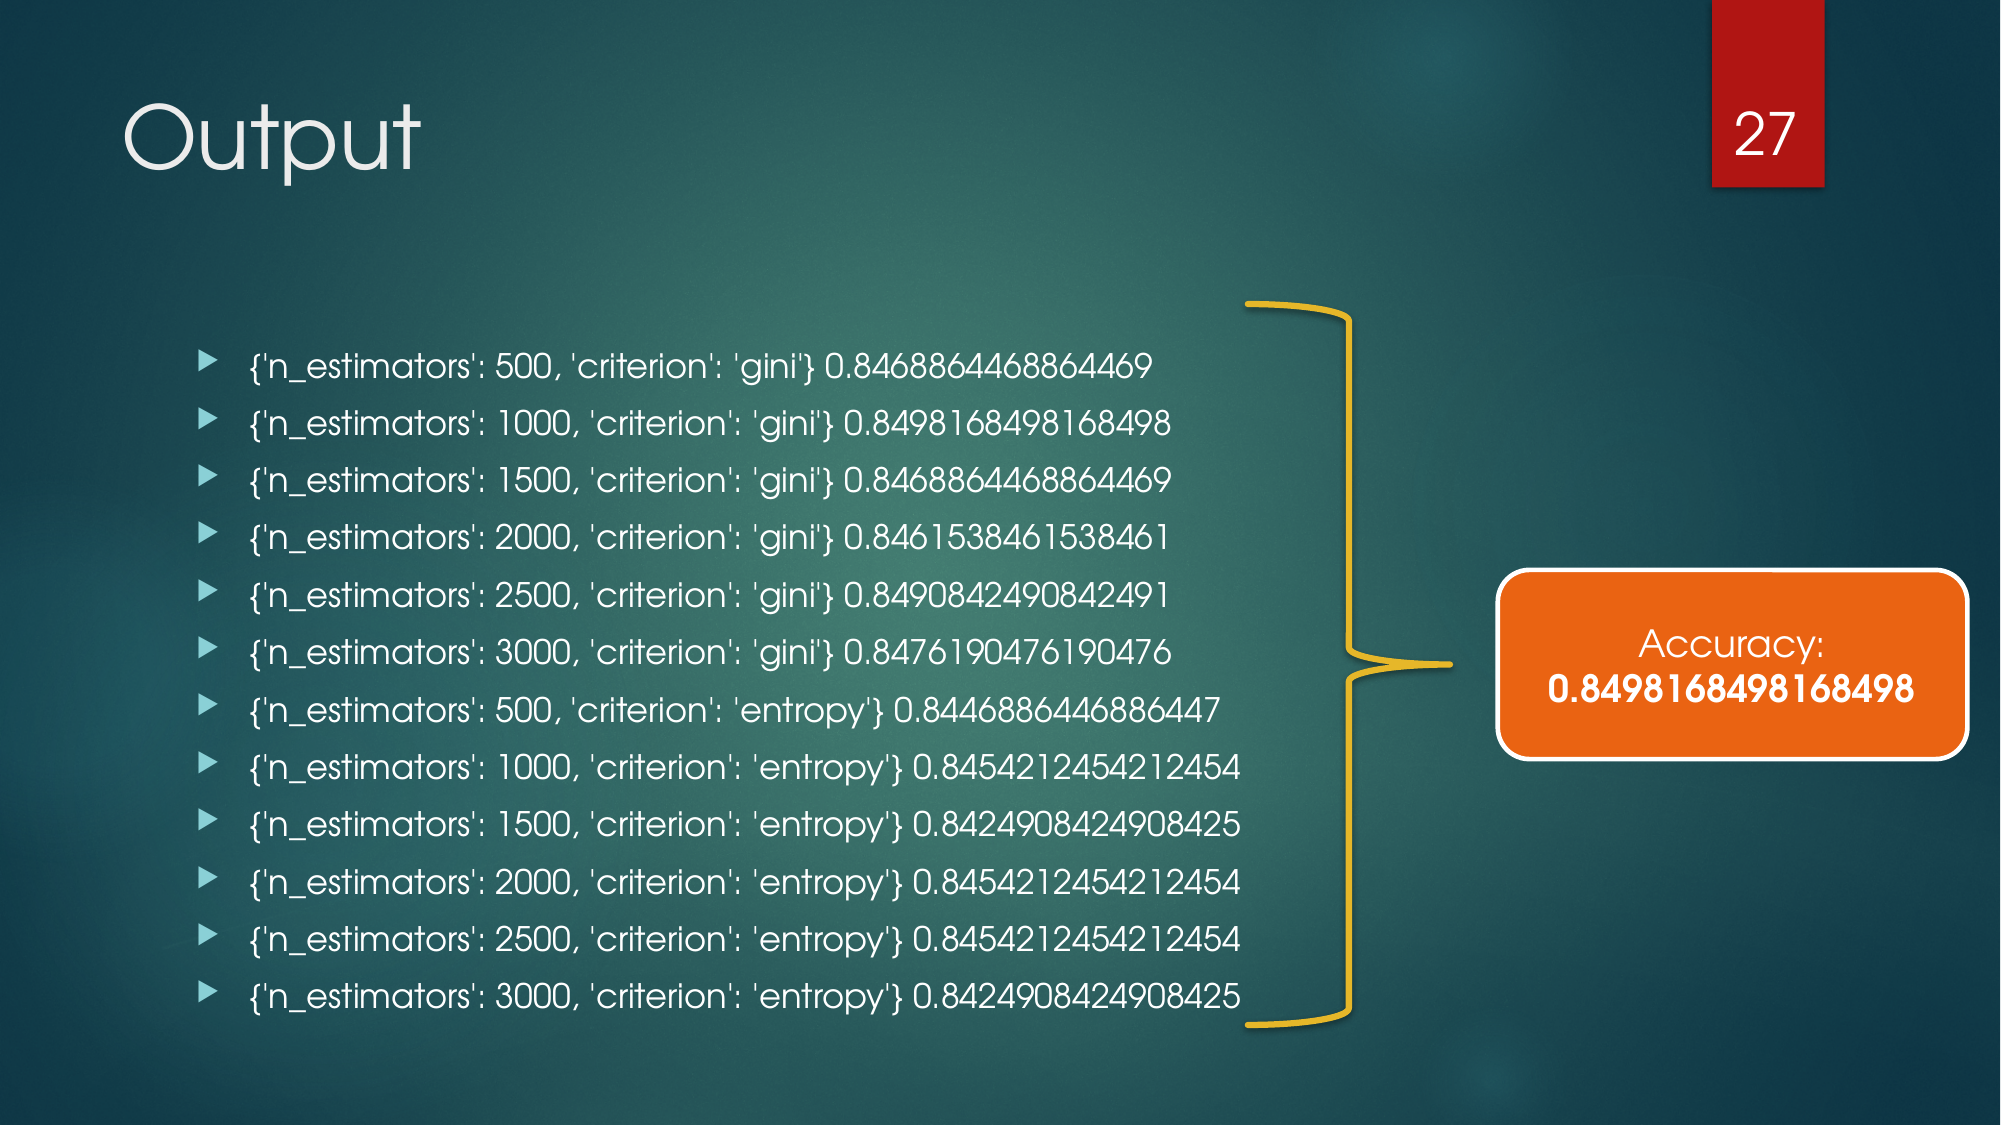

27
# Output

{'n_estimators': 500, 'criterion': 'gini'} 0.8468864468864469
{'n_estimators': 1000, 'criterion': 'gini'} 0.8498168498168498
{'n_estimators': 1500, 'criterion': 'gini'} 0.8468864468864469
{'n_estimators': 2000, 'criterion': 'gini'} 0.8461538461538461
{'n_estimators': 2500, 'criterion': 'gini'} 0.8490842490842491
{'n_estimators': 3000, 'criterion': 'gini'} 0.8476190476190476
{'n_estimators': 500, 'criterion': 'entropy'} 0.8446886446886447
{'n_estimators': 1000, 'criterion': 'entropy'} 0.8454212454212454
{'n_estimators': 1500, 'criterion': 'entropy'} 0.8424908424908425
{'n_estimators': 2000, 'criterion': 'entropy'} 0.8454212454212454
{'n_estimators': 2500, 'criterion': 'entropy'} 0.8454212454212454
{'n_estimators': 3000, 'criterion': 'entropy'} 0.8424908424908425
Accuracy: 0.8498168498168498